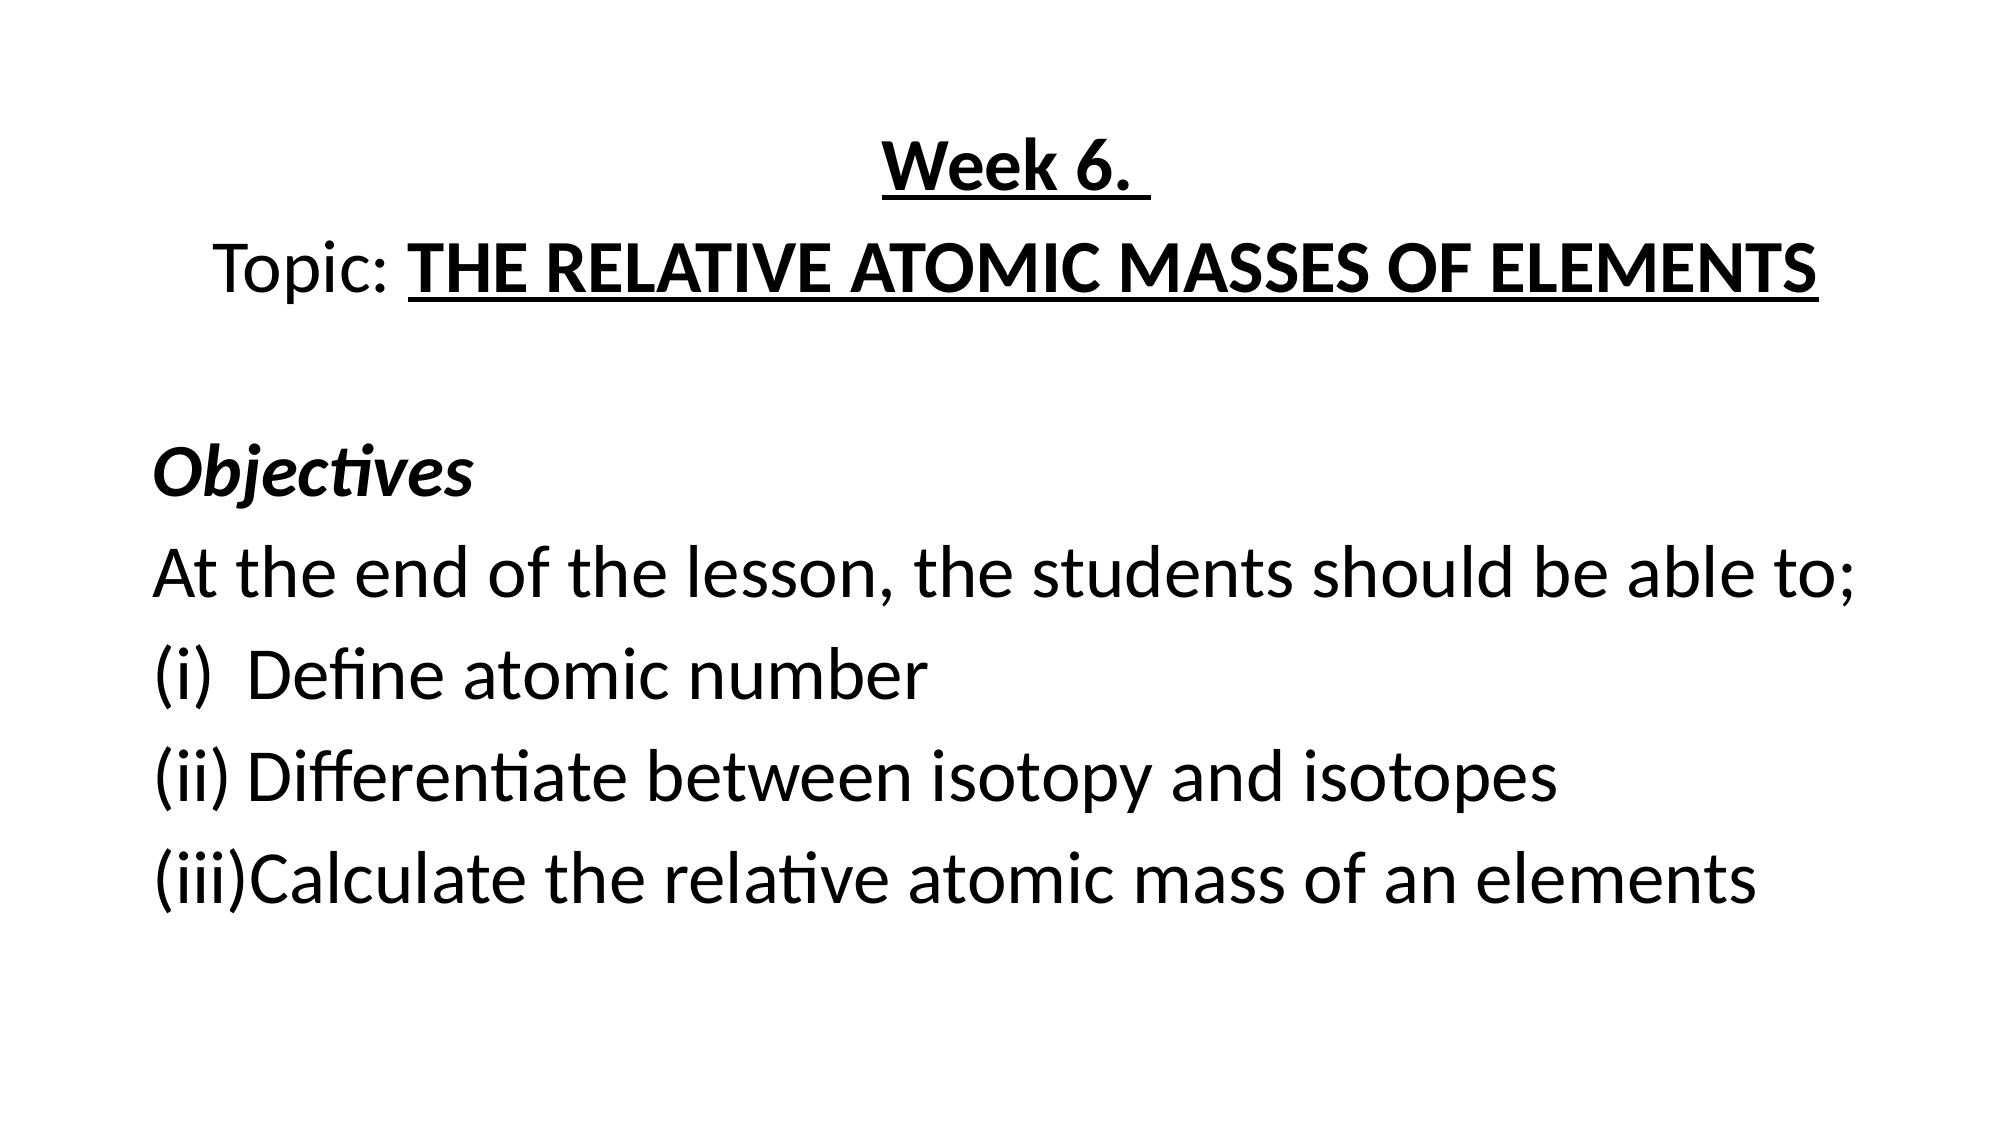

Week 6.
Topic: THE RELATIVE ATOMIC MASSES OF ELEMENTS

Objectives
At the end of the lesson, the students should be able to;
Define atomic number
Differentiate between isotopy and isotopes
Calculate the relative atomic mass of an elements